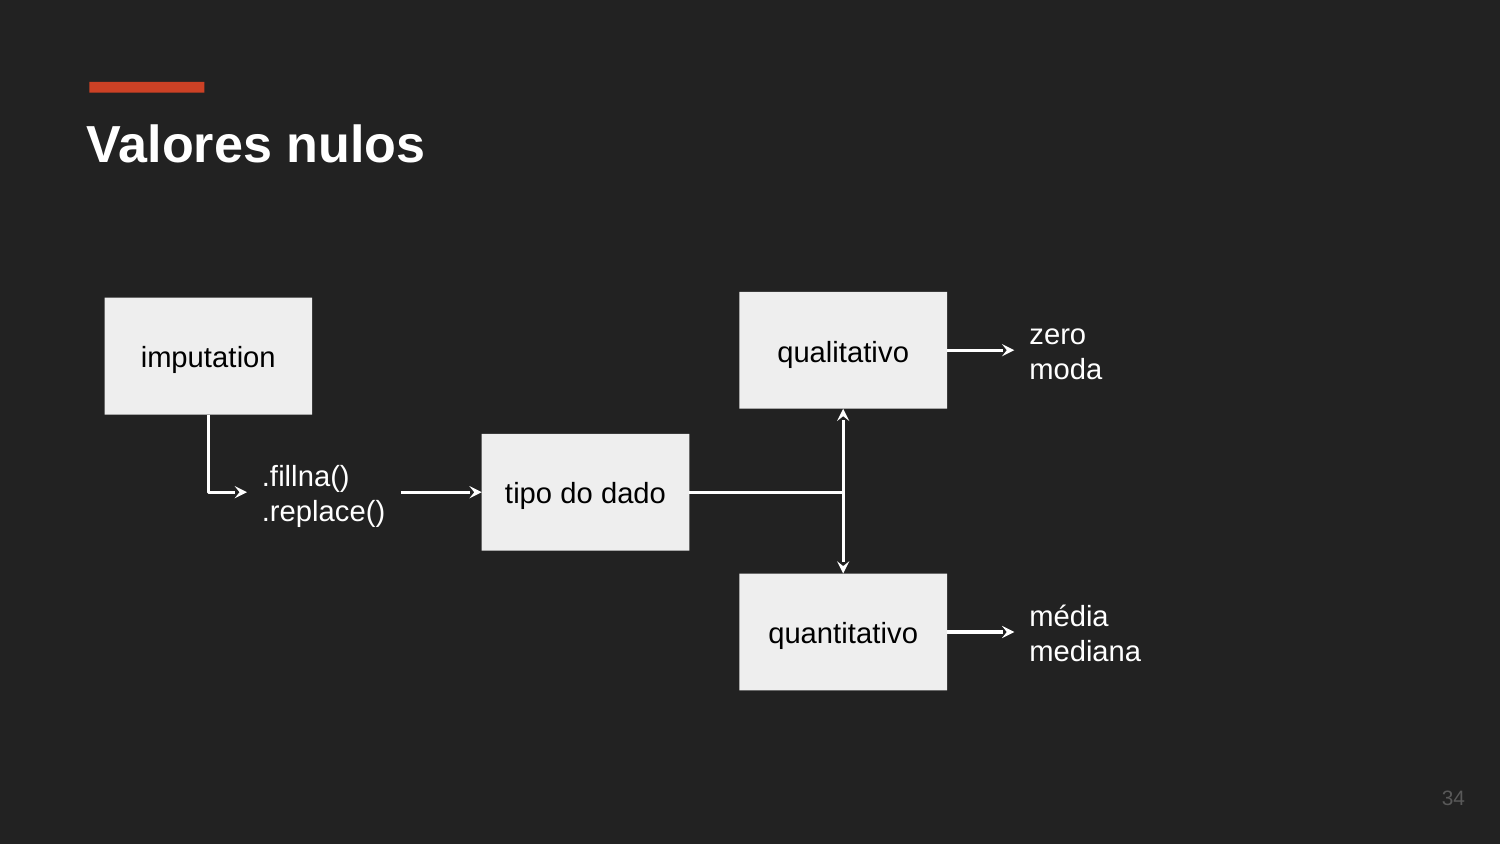

# Valores nulos

qualitativo
imputation
zero
moda
tipo do dado
.fillna()
.replace()
quantitativo
média
mediana
34